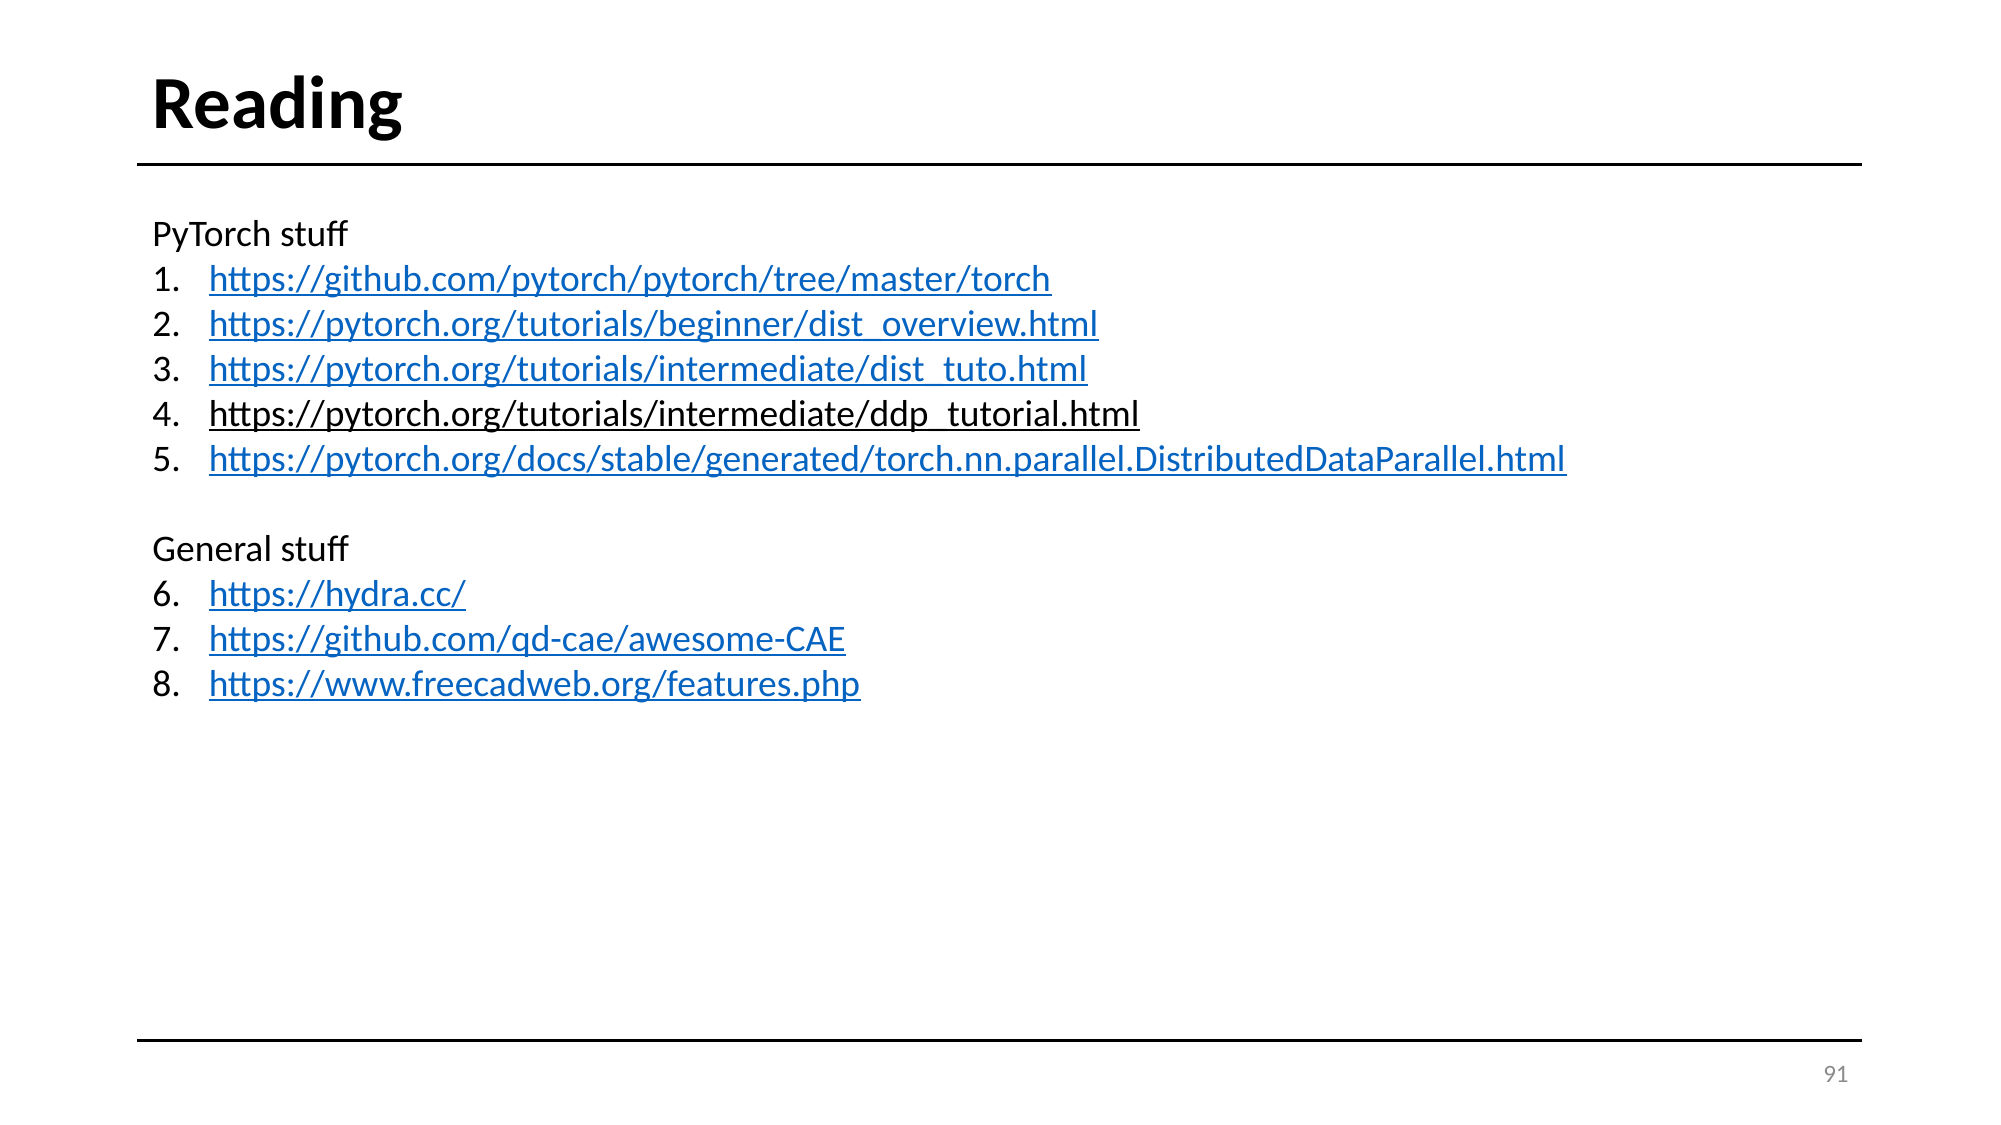

# Reading
PyTorch stuff
https://github.com/pytorch/pytorch/tree/master/torch
https://pytorch.org/tutorials/beginner/dist_overview.html
https://pytorch.org/tutorials/intermediate/dist_tuto.html
https://pytorch.org/tutorials/intermediate/ddp_tutorial.html
https://pytorch.org/docs/stable/generated/torch.nn.parallel.DistributedDataParallel.html

General stuff
https://hydra.cc/
https://github.com/qd-cae/awesome-CAE
https://www.freecadweb.org/features.php